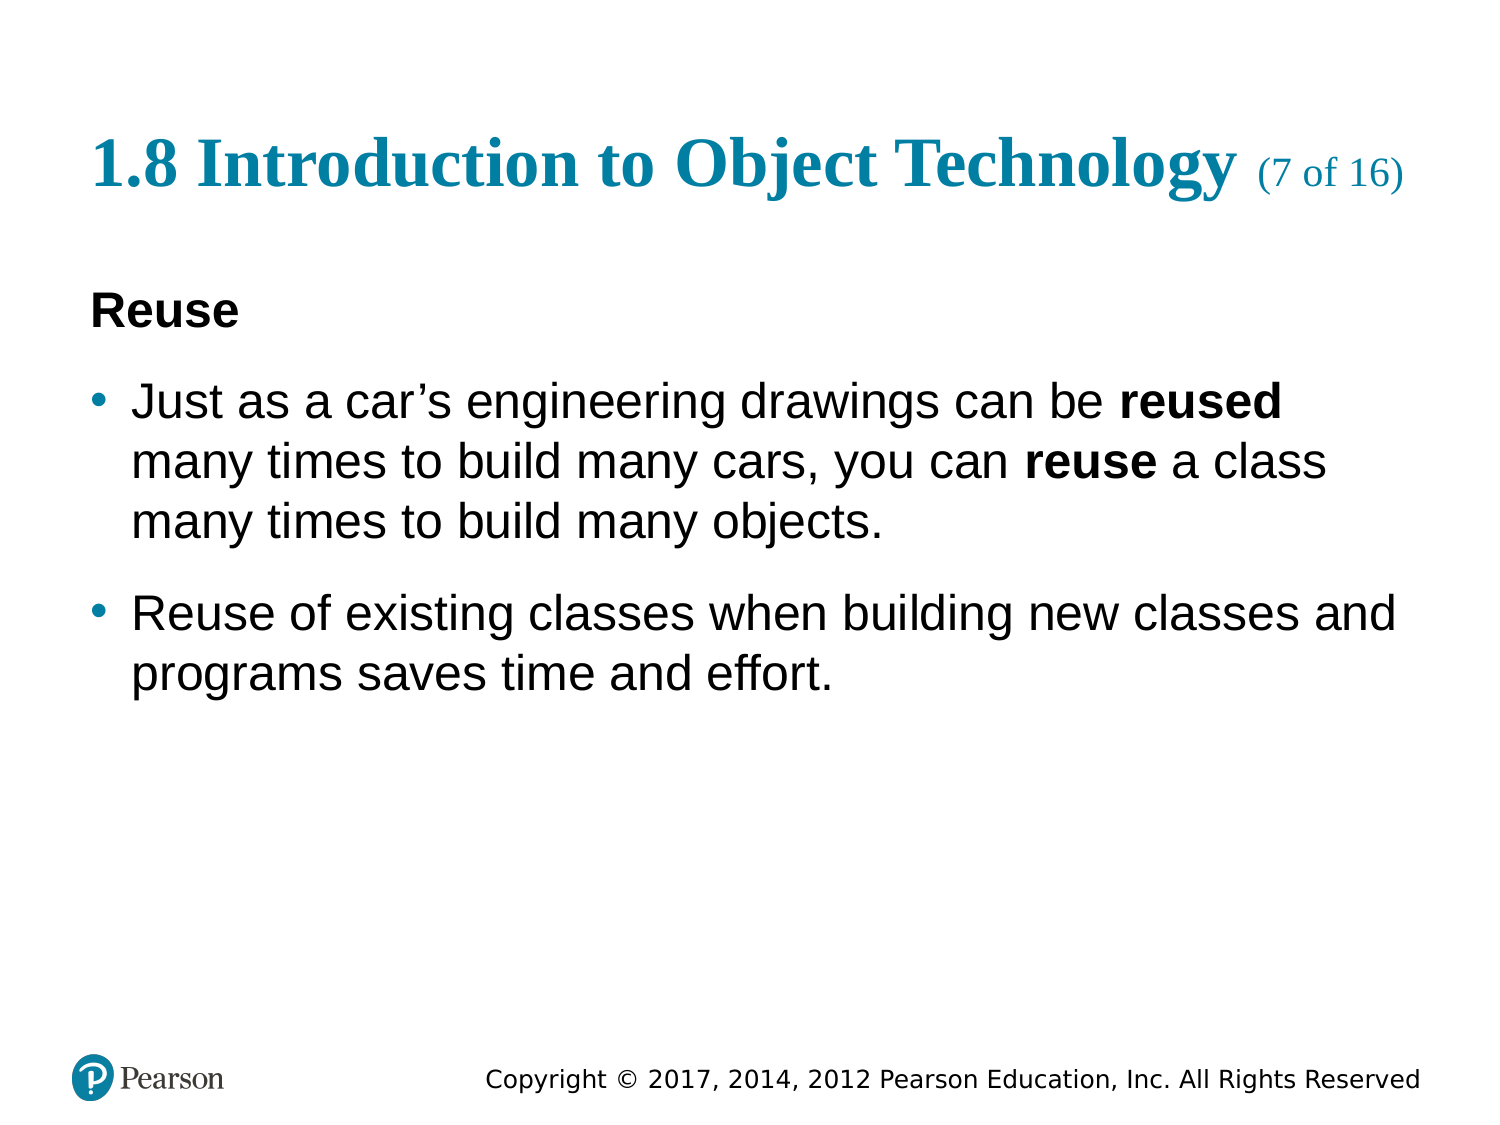

# 1.8 Introduction to Object Technology (7 of 16)
Reuse
Just as a car’s engineering drawings can be reused many times to build many cars, you can reuse a class many times to build many objects.
Reuse of existing classes when building new classes and programs saves time and effort.